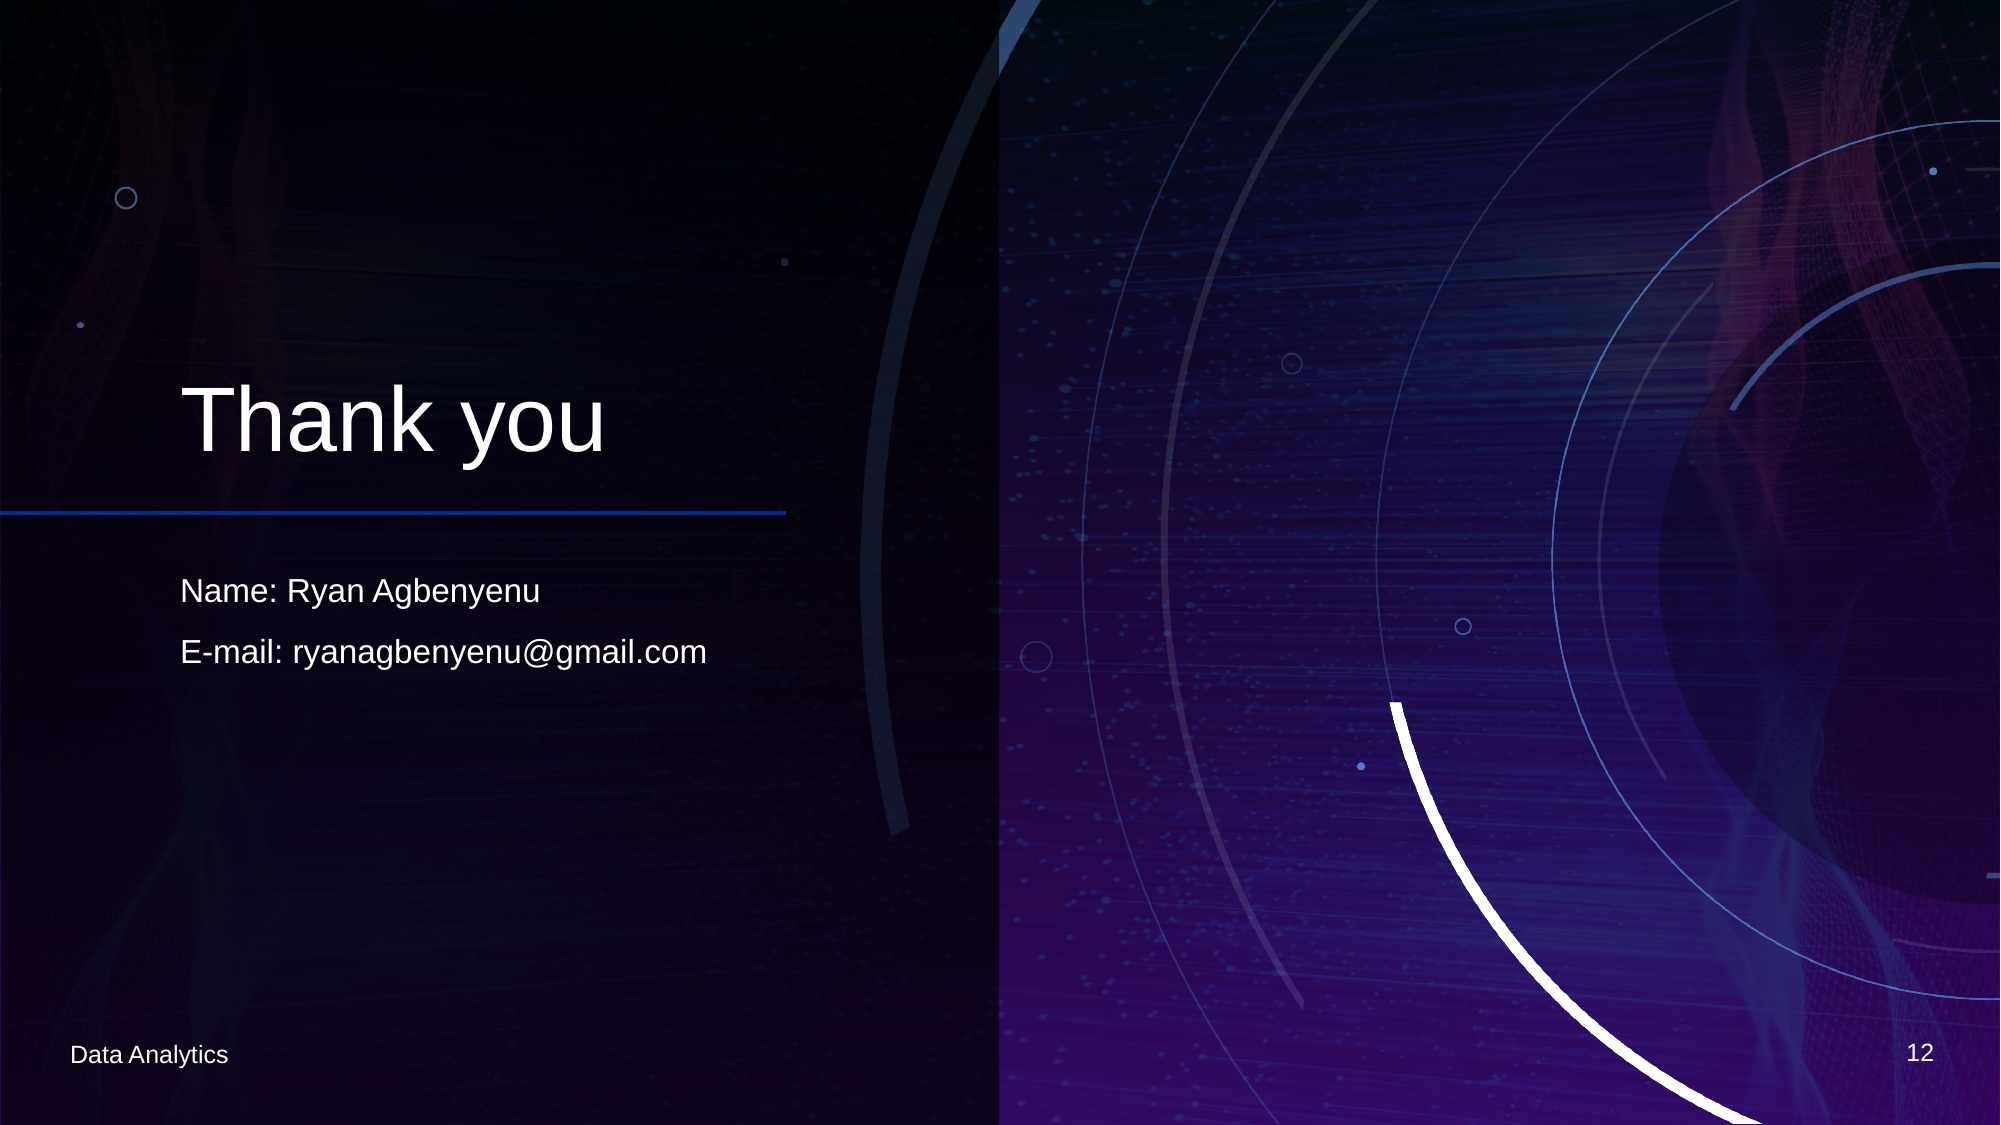

# Thank you
Name: Ryan Agbenyenu
E-mail: ryanagbenyenu@gmail.com

12
Data Analytics